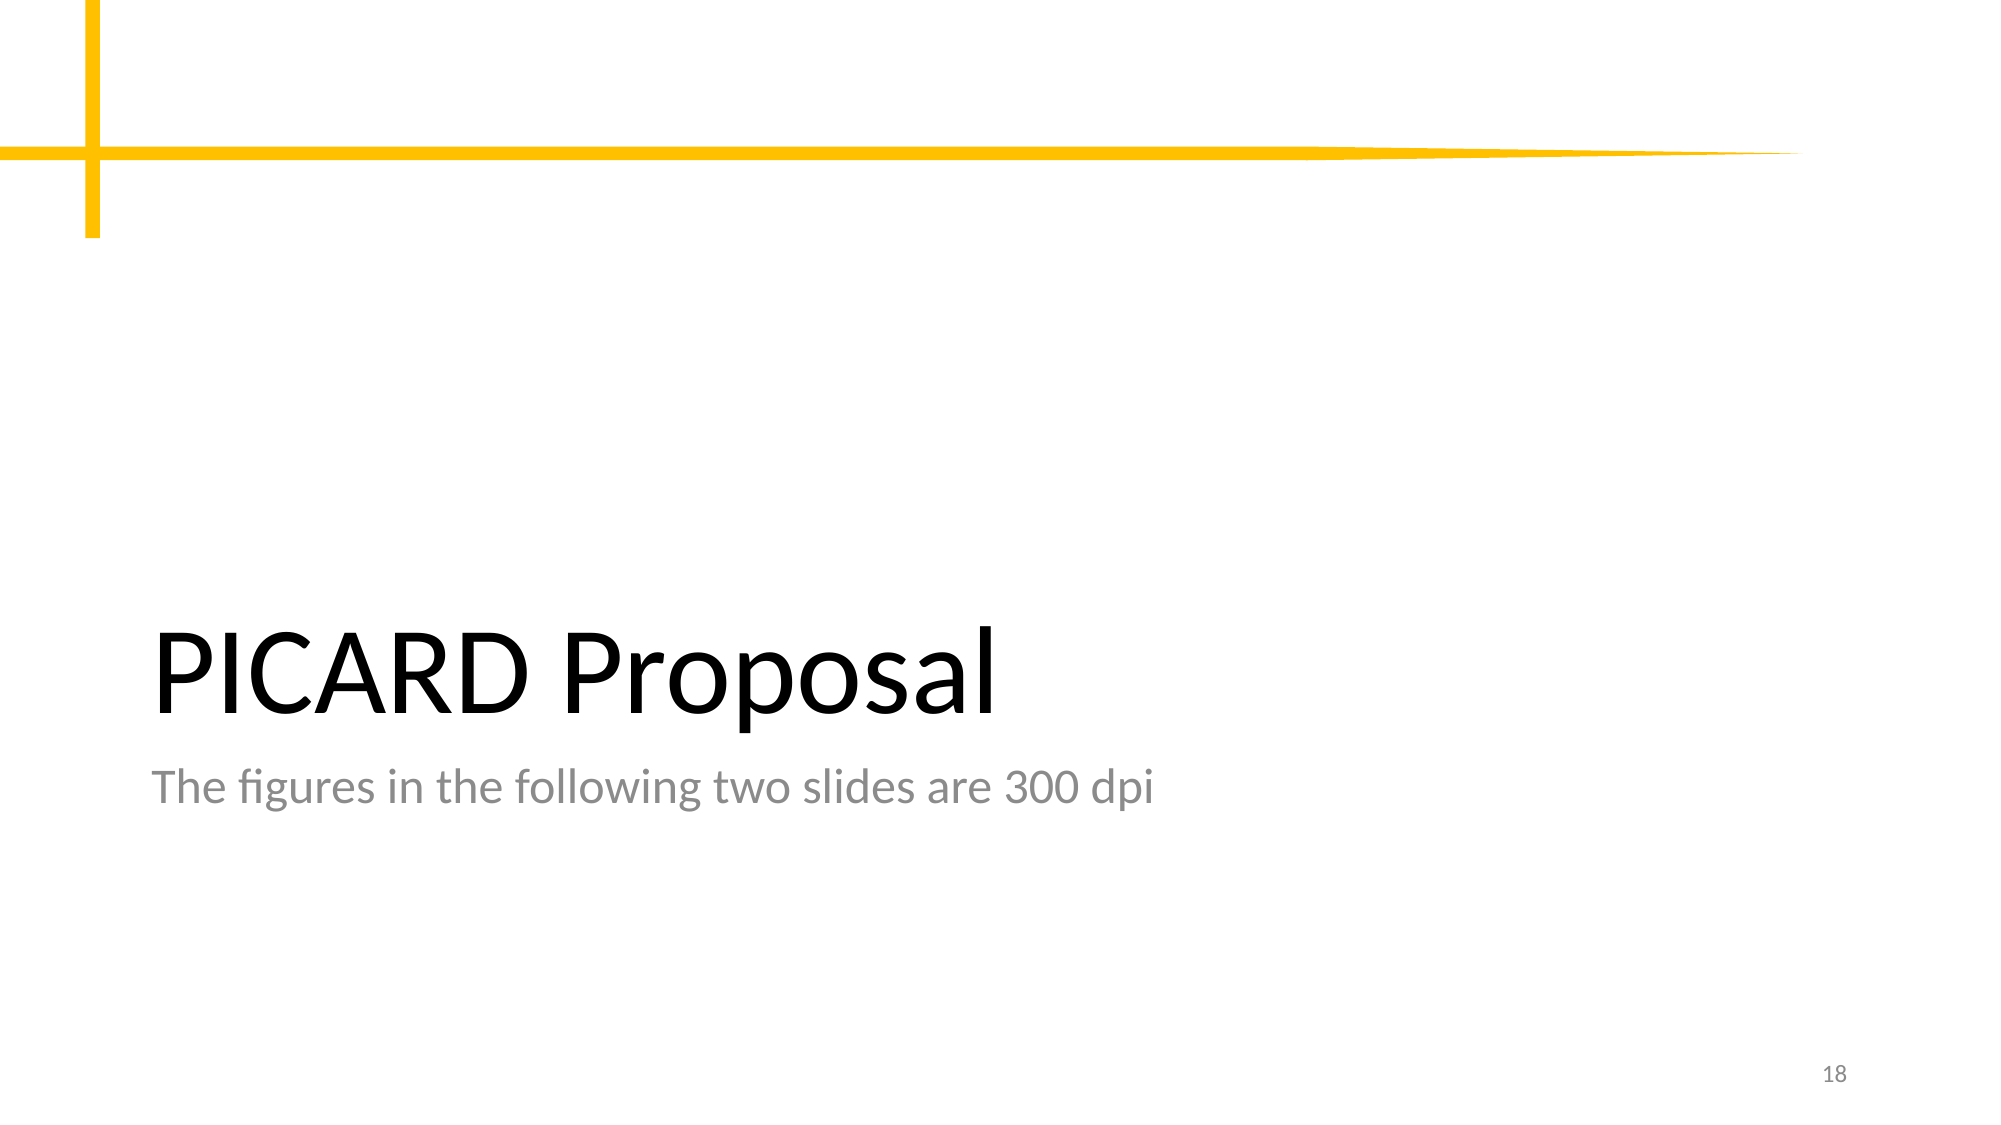

# PICARD Proposal
The figures in the following two slides are 300 dpi
18